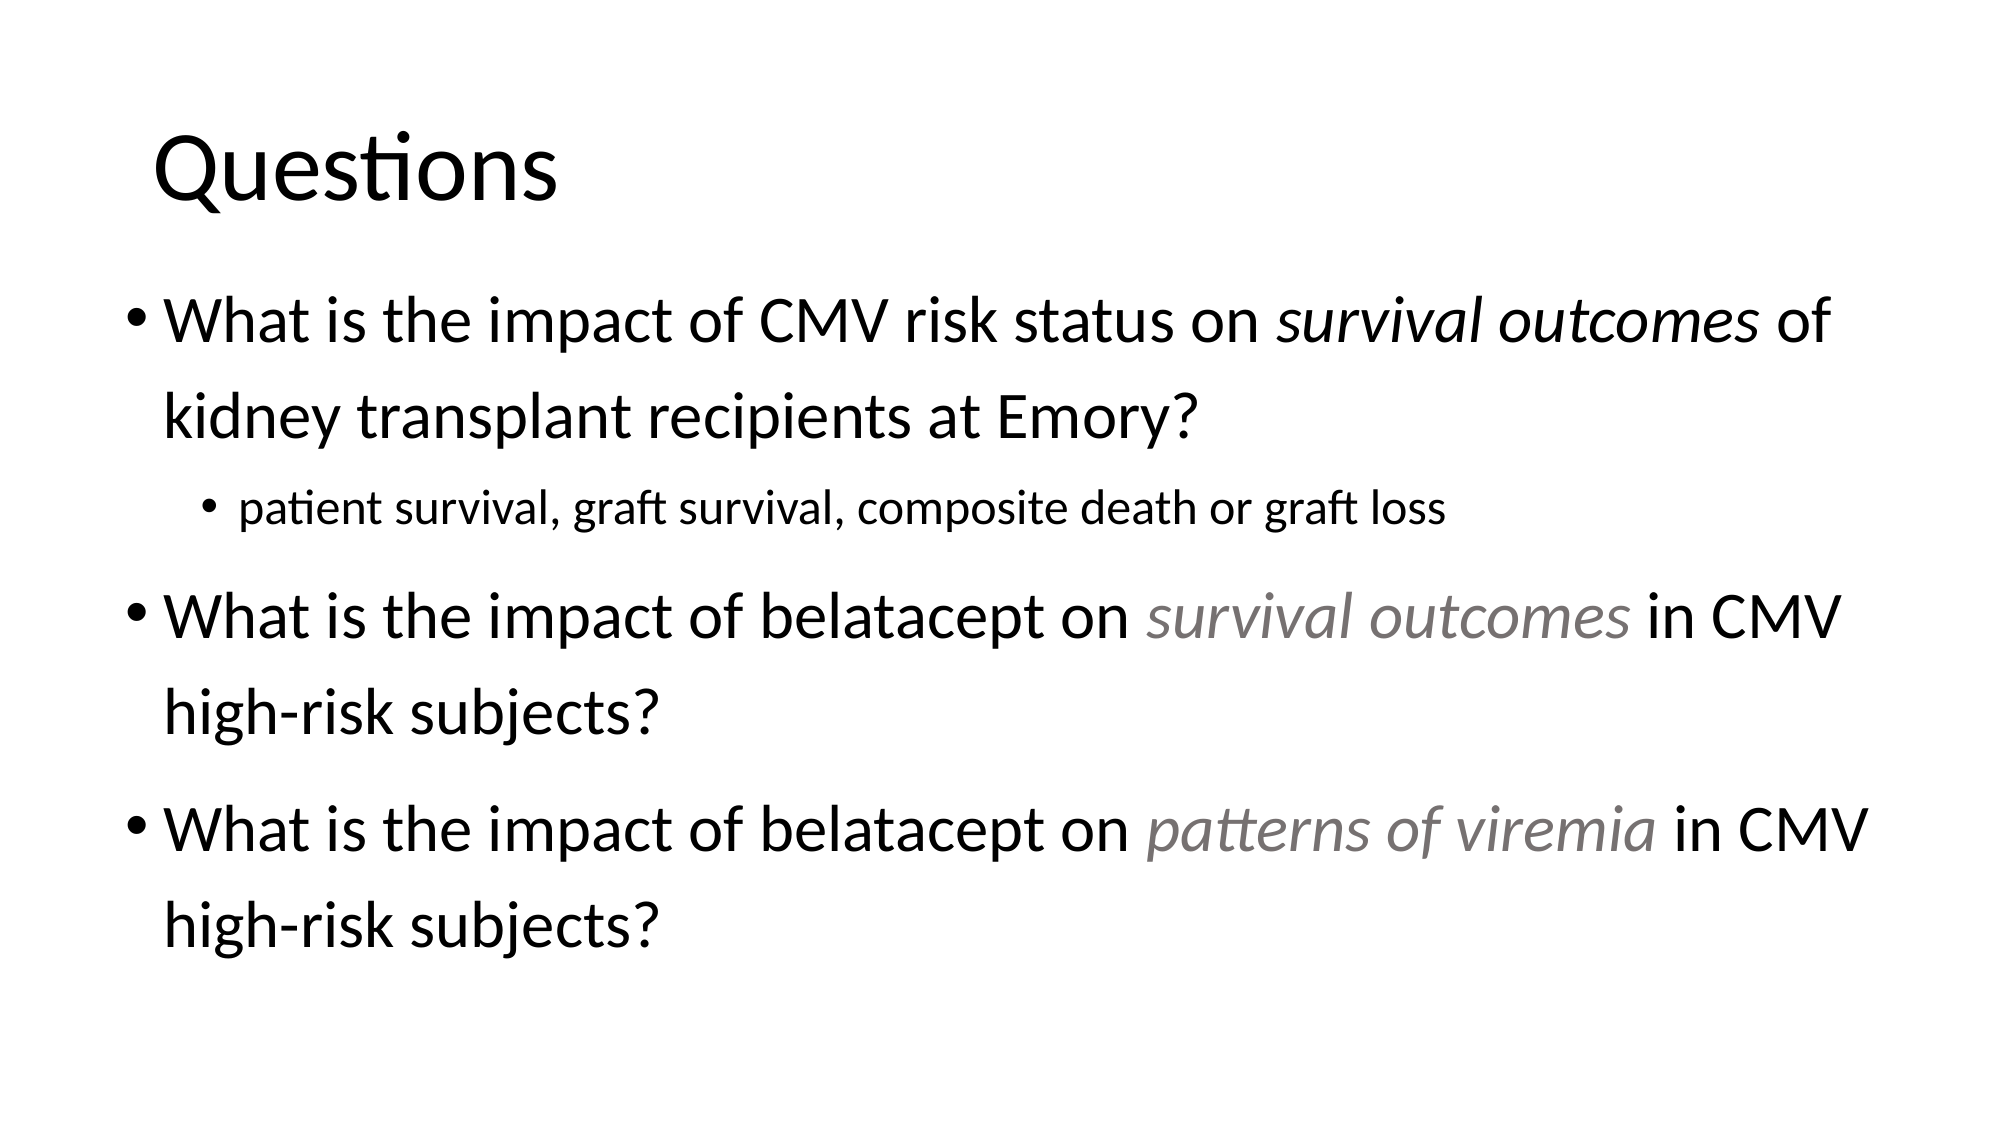

# Questions
What is the impact of CMV risk status on survival outcomes of kidney transplant recipients at Emory?
patient survival, graft survival, composite death or graft loss
What is the impact of belatacept on survival outcomes in CMV high-risk subjects?
What is the impact of belatacept on patterns of viremia in CMV high-risk subjects?